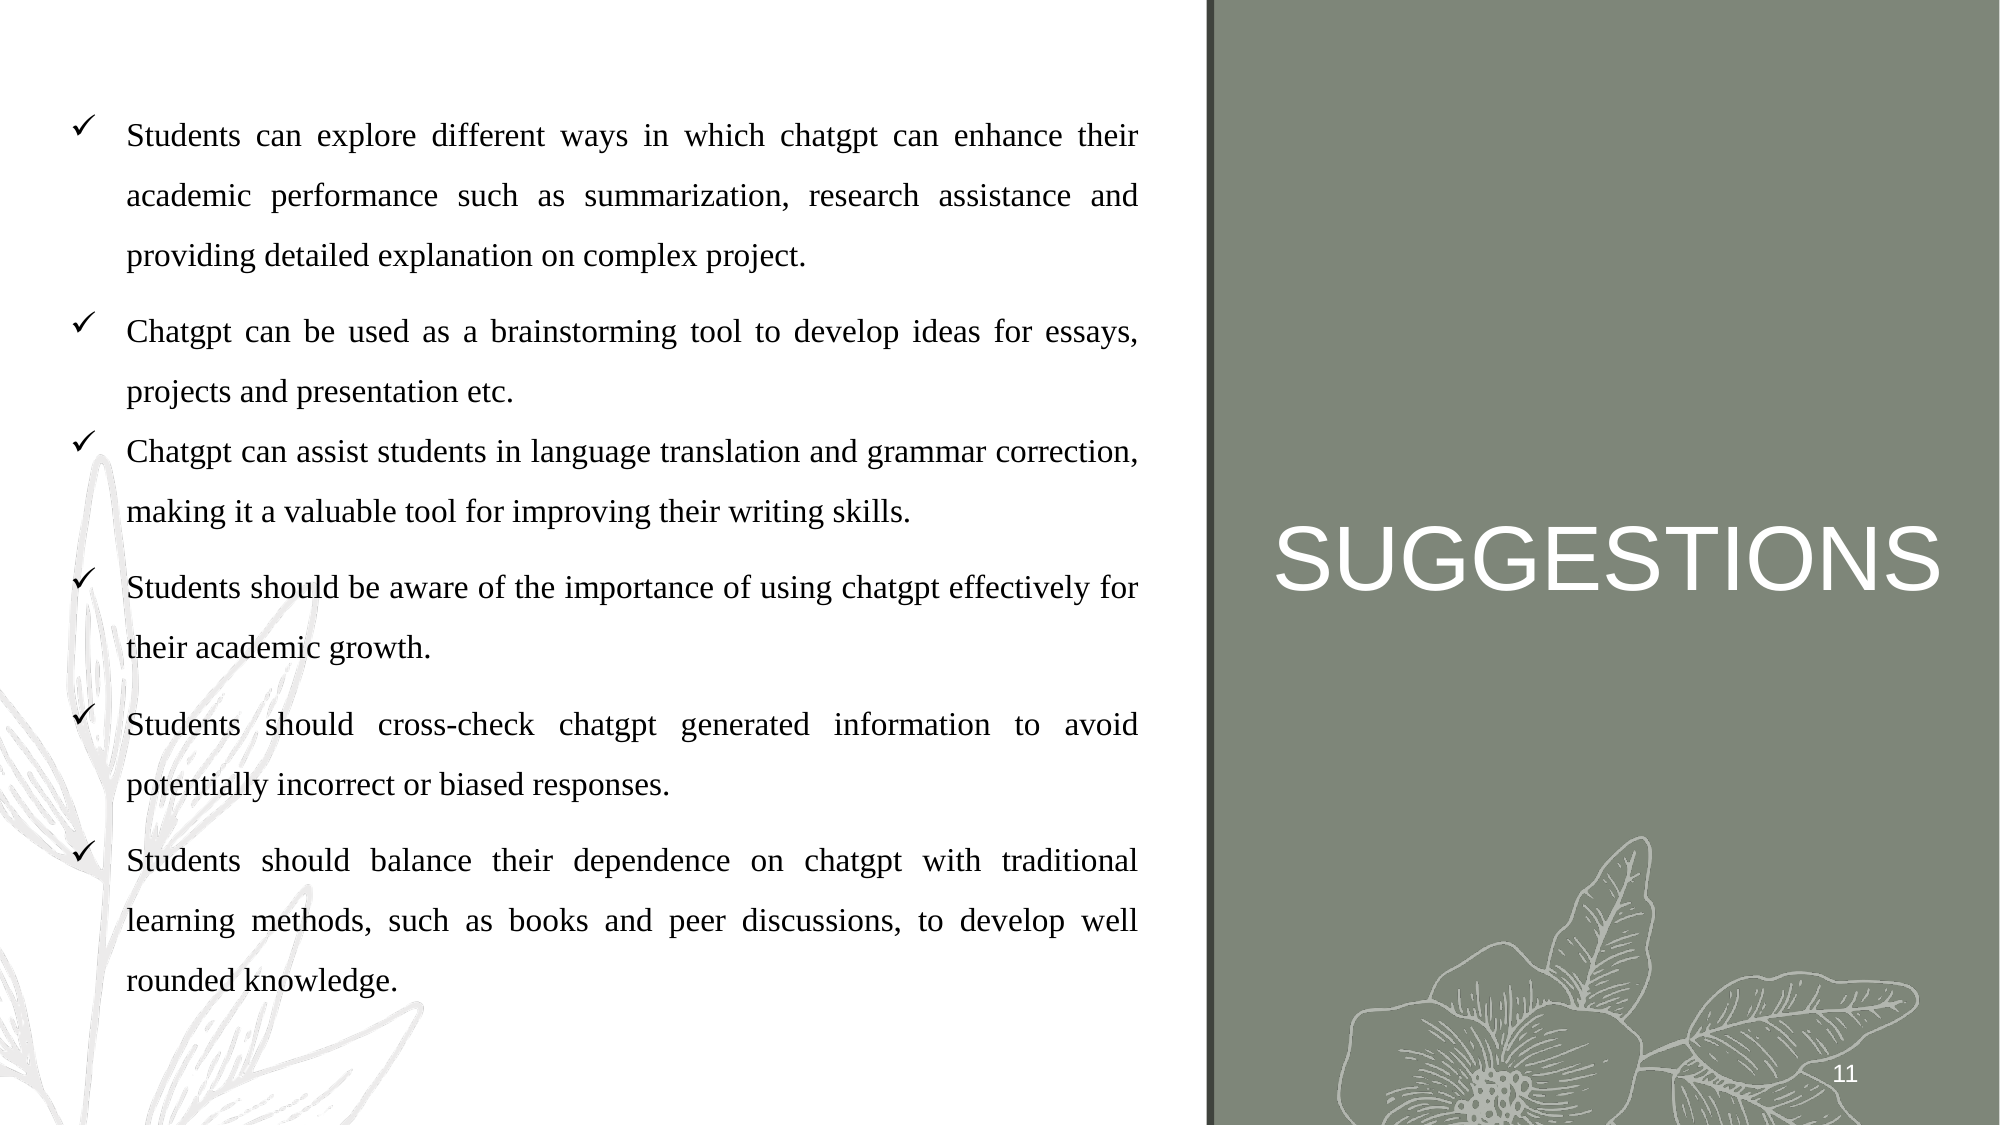

Students can explore different ways in which chatgpt can enhance their academic performance such as summarization, research assistance and providing detailed explanation on complex project.
Chatgpt can be used as a brainstorming tool to develop ideas for essays, projects and presentation etc.
Chatgpt can assist students in language translation and grammar correction, making it a valuable tool for improving their writing skills.
Students should be aware of the importance of using chatgpt effectively for their academic growth.
Students should cross-check chatgpt generated information to avoid potentially incorrect or biased responses.
Students should balance their dependence on chatgpt with traditional learning methods, such as books and peer discussions, to develop well rounded knowledge.

# SUGGESTIONS

11